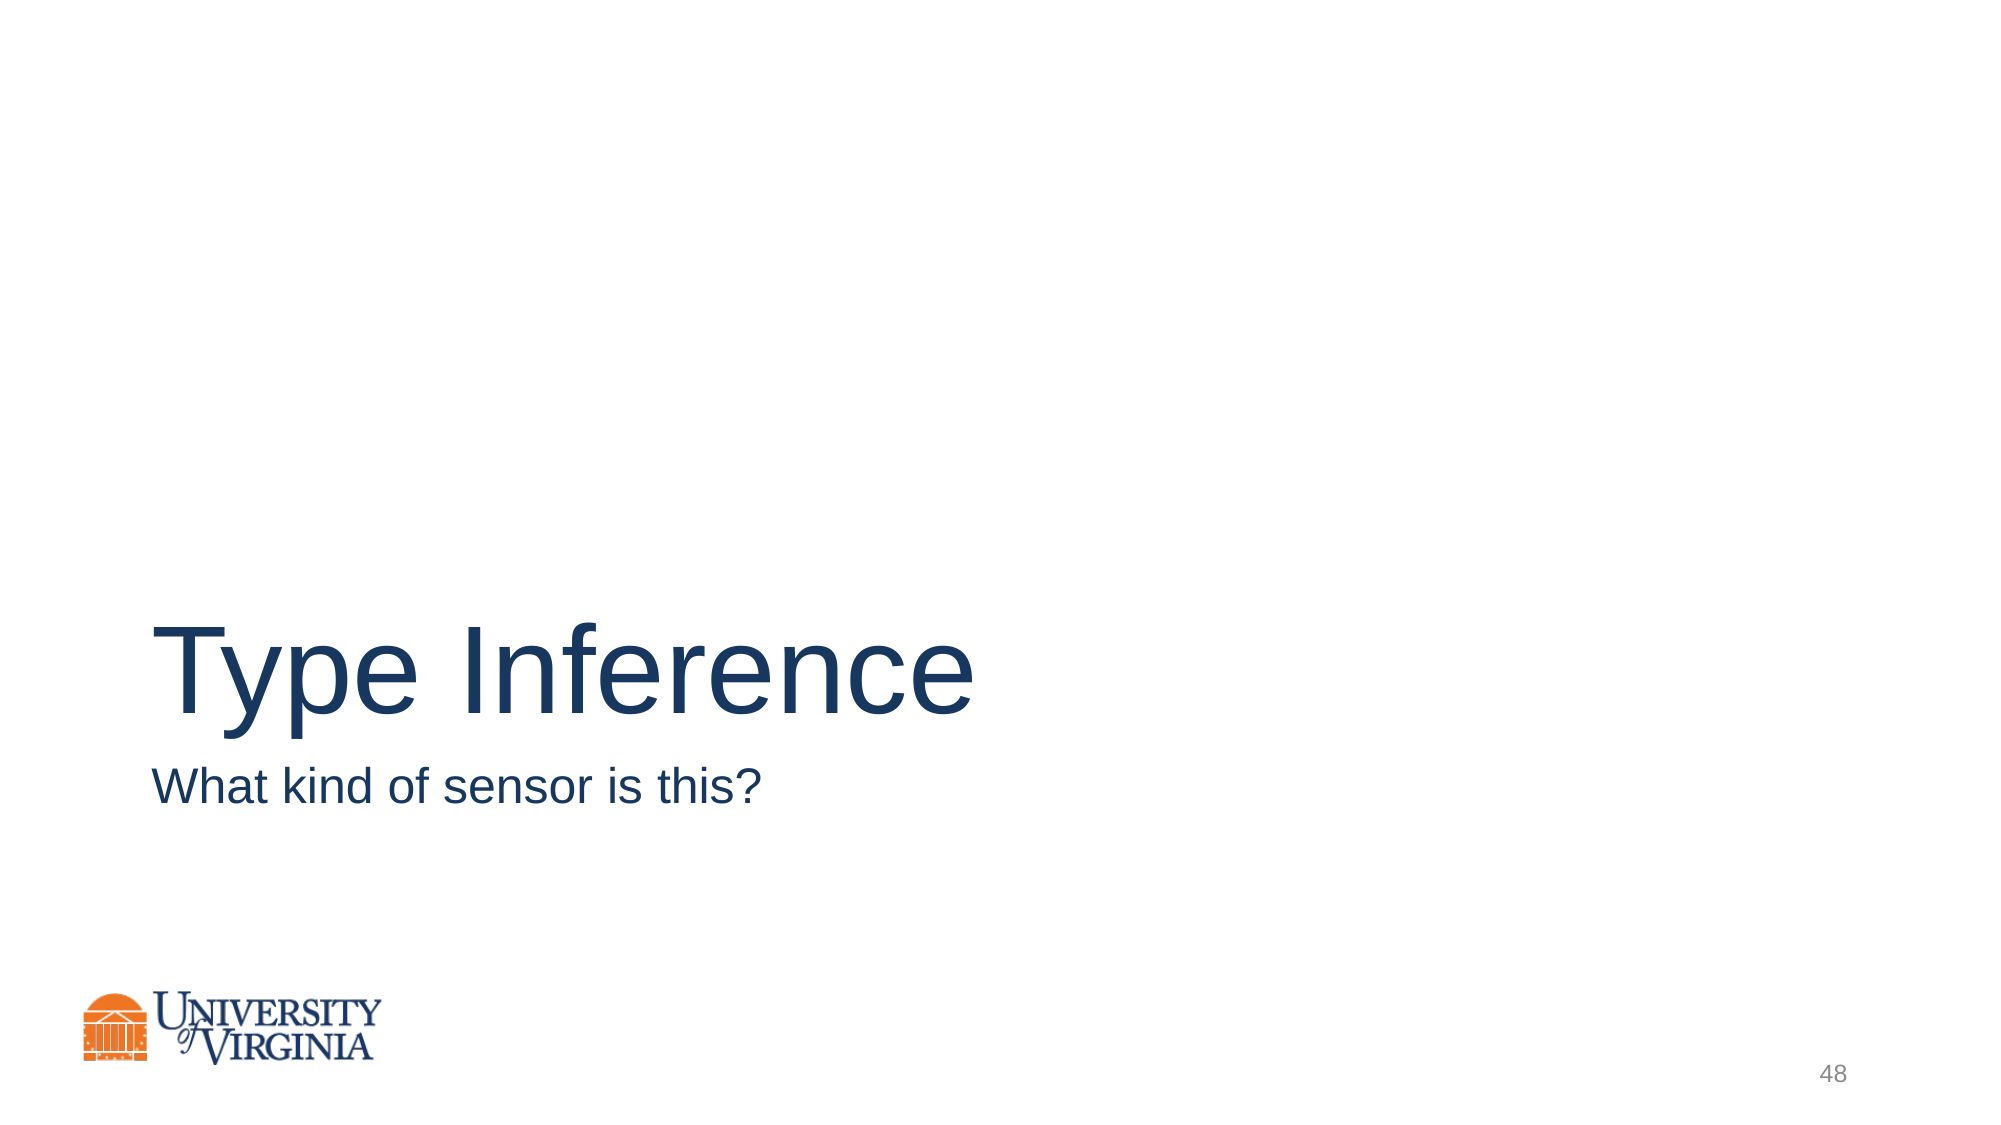

# Type Inference
What kind of sensor is this?
48